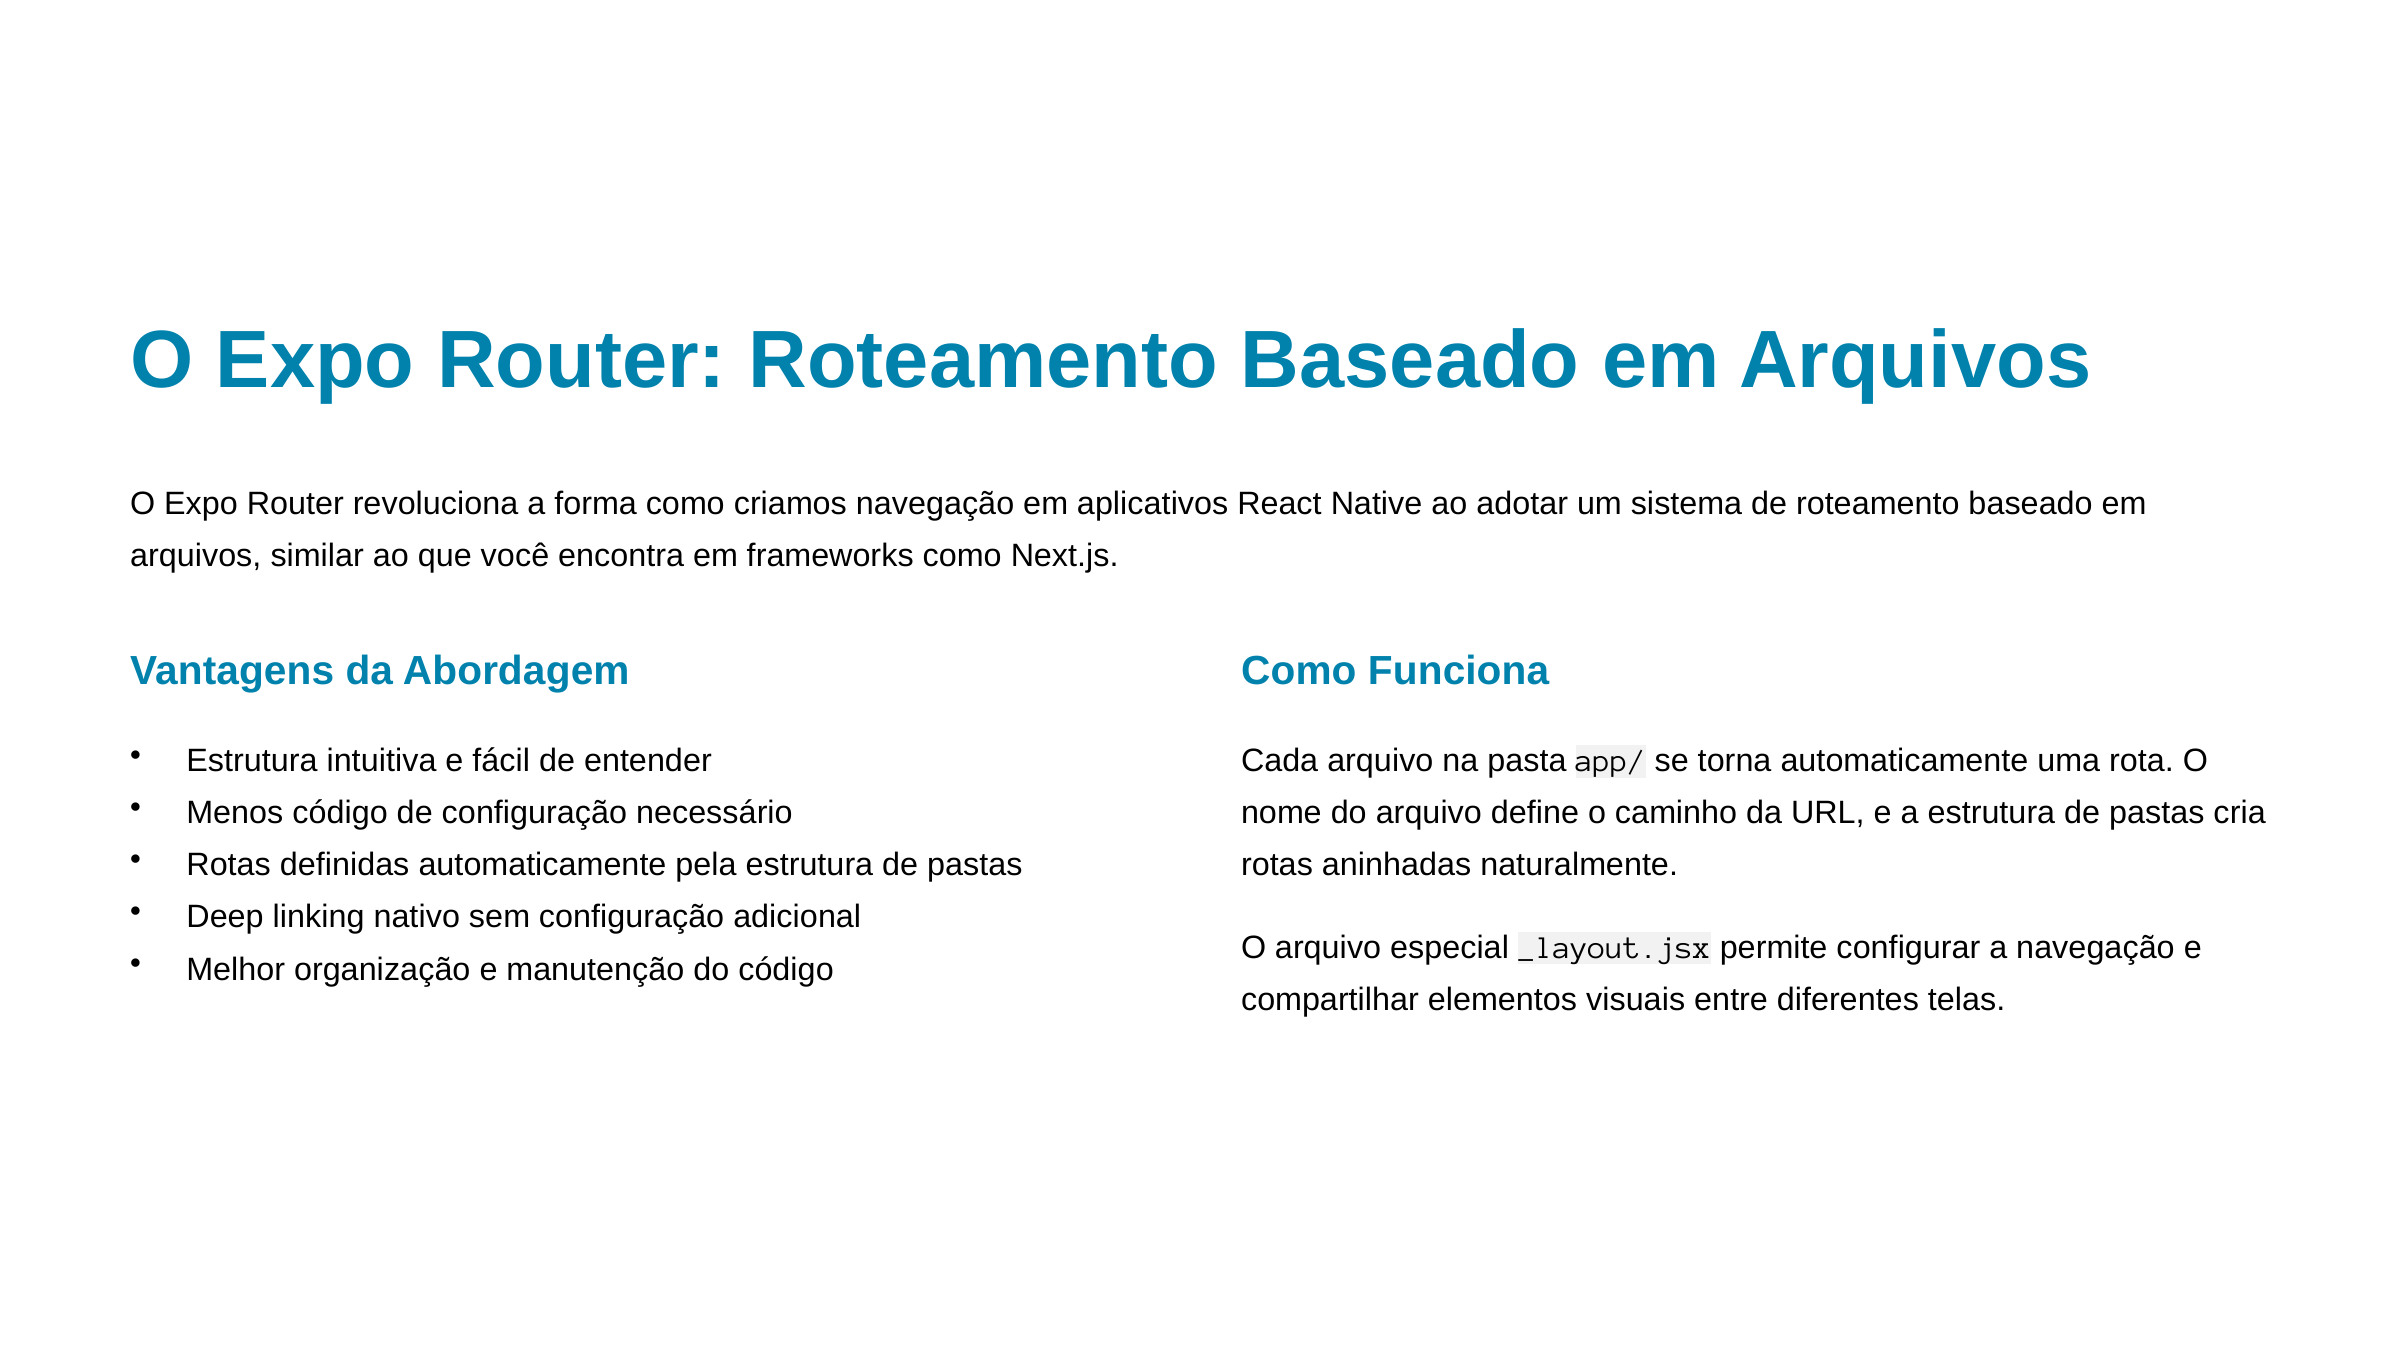

O Expo Router: Roteamento Baseado em Arquivos
O Expo Router revoluciona a forma como criamos navegação em aplicativos React Native ao adotar um sistema de roteamento baseado em arquivos, similar ao que você encontra em frameworks como Next.js.
Vantagens da Abordagem
Como Funciona
Estrutura intuitiva e fácil de entender
Menos código de configuração necessário
Rotas definidas automaticamente pela estrutura de pastas
Deep linking nativo sem configuração adicional
Melhor organização e manutenção do código
Cada arquivo na pasta app/ se torna automaticamente uma rota. O nome do arquivo define o caminho da URL, e a estrutura de pastas cria rotas aninhadas naturalmente.
O arquivo especial _layout.jsx permite configurar a navegação e compartilhar elementos visuais entre diferentes telas.